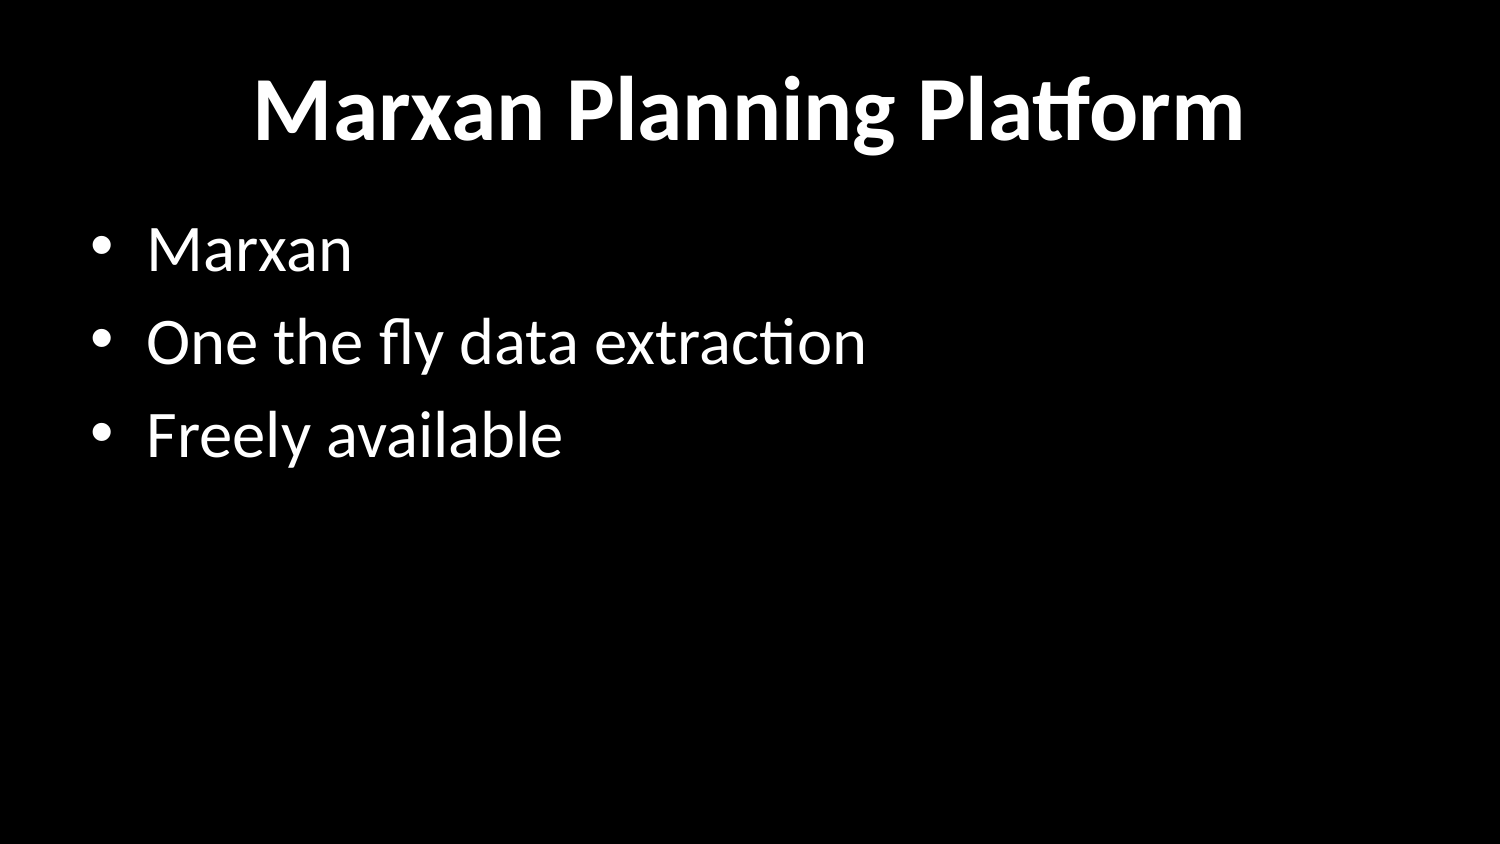

# Marxan Planning Platform
Marxan
One the fly data extraction
Freely available